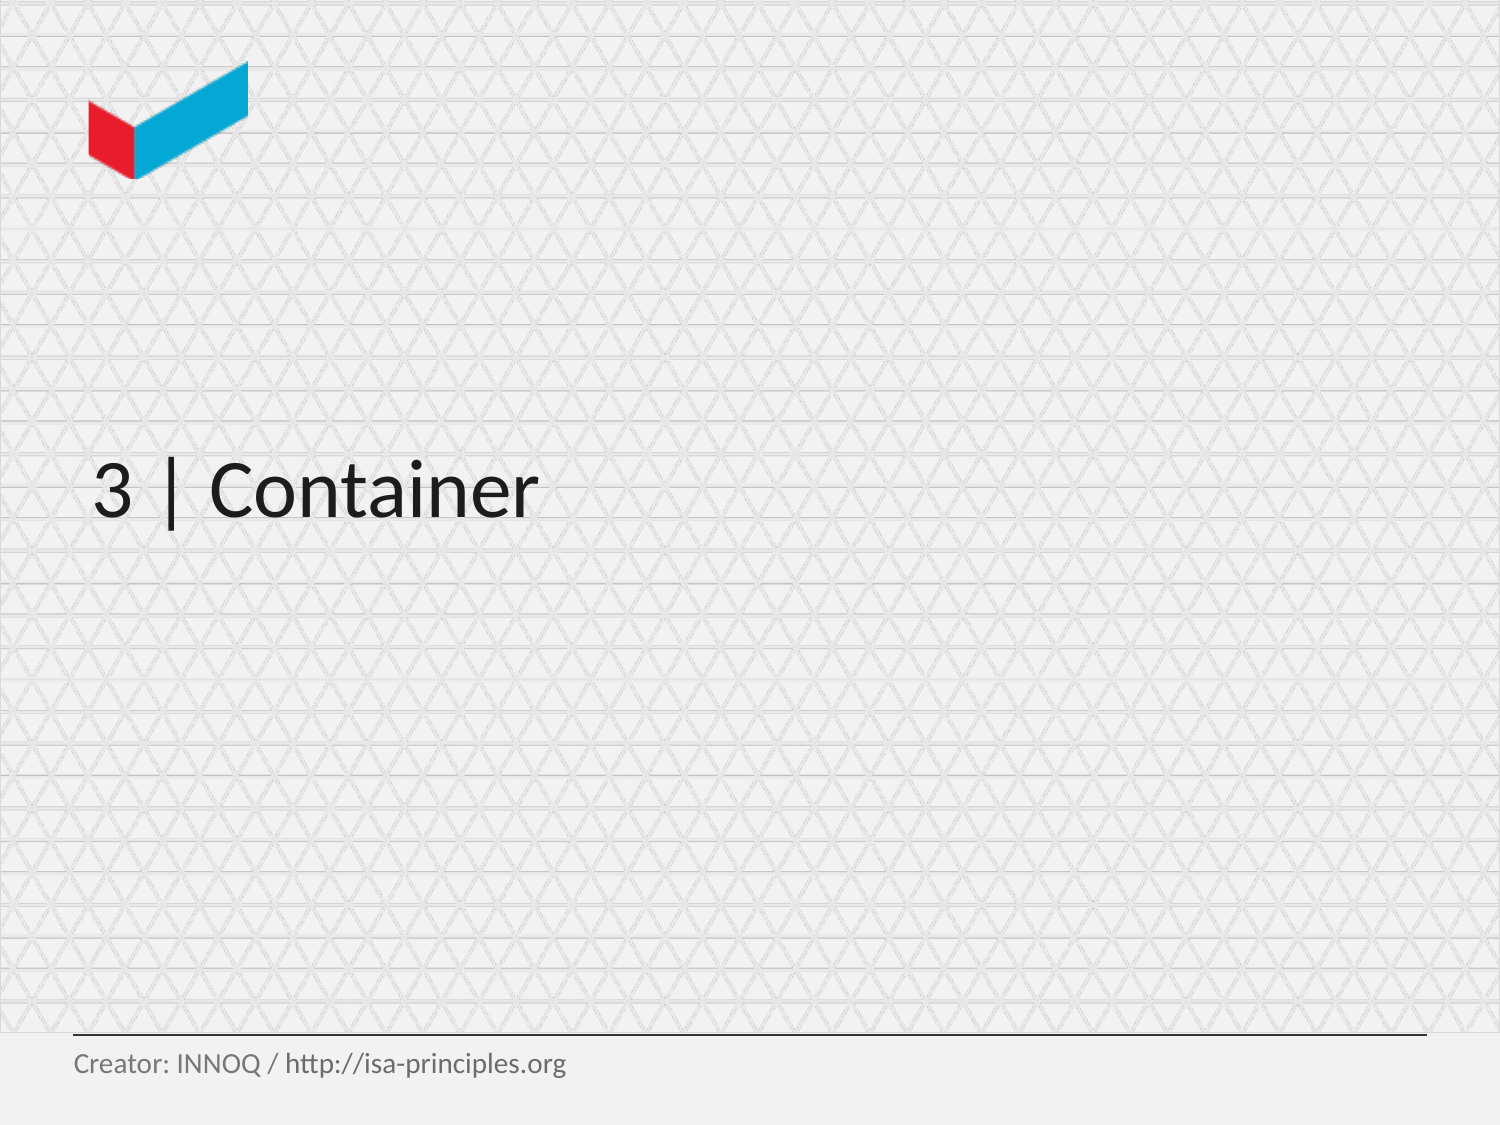

# 3 | Container
Creator: INNOQ / http://isa-principles.org